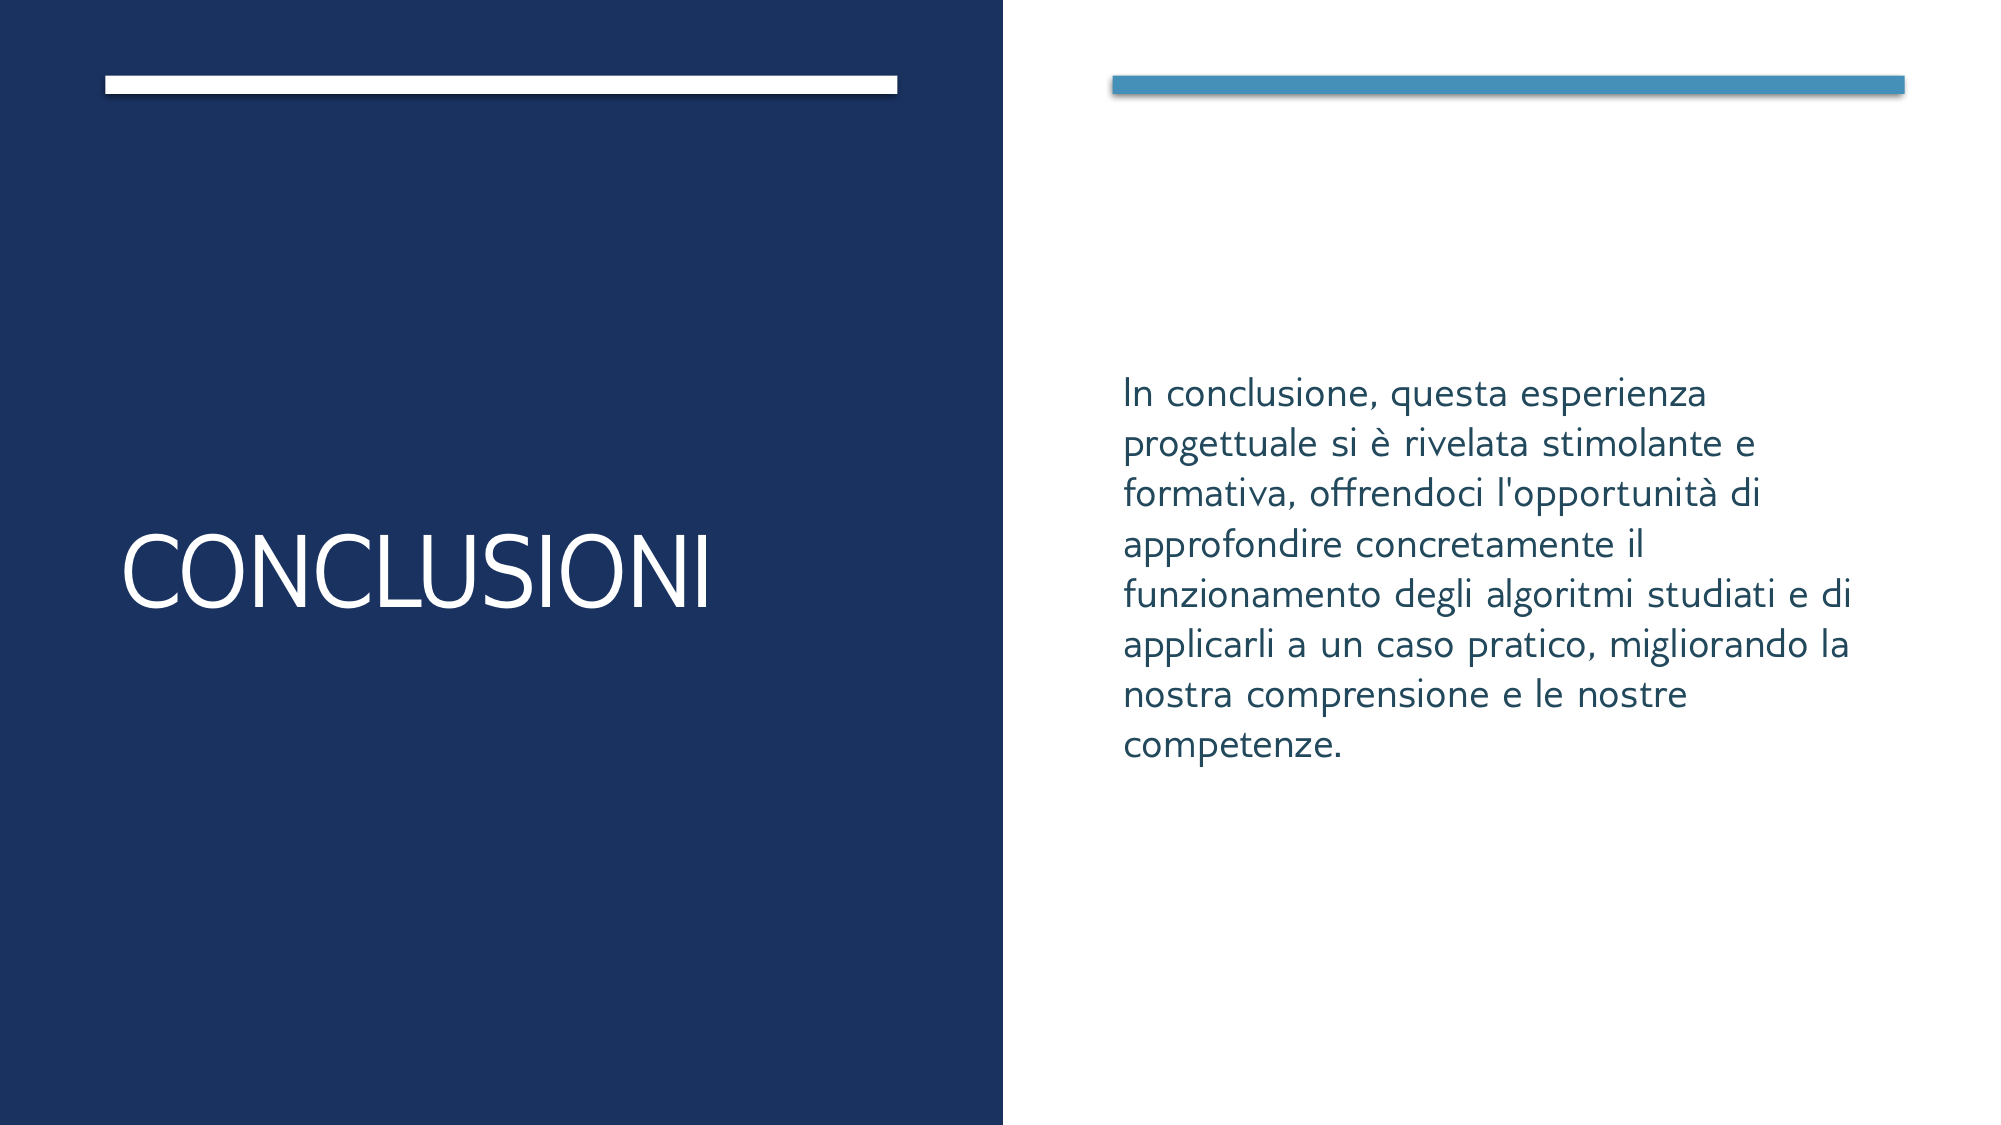

# Conclusioni
In conclusione, questa esperienza progettuale si è rivelata stimolante e formativa, offrendoci l'opportunità di approfondire concretamente il funzionamento degli algoritmi studiati e di applicarli a un caso pratico, migliorando la nostra comprensione e le nostre competenze.